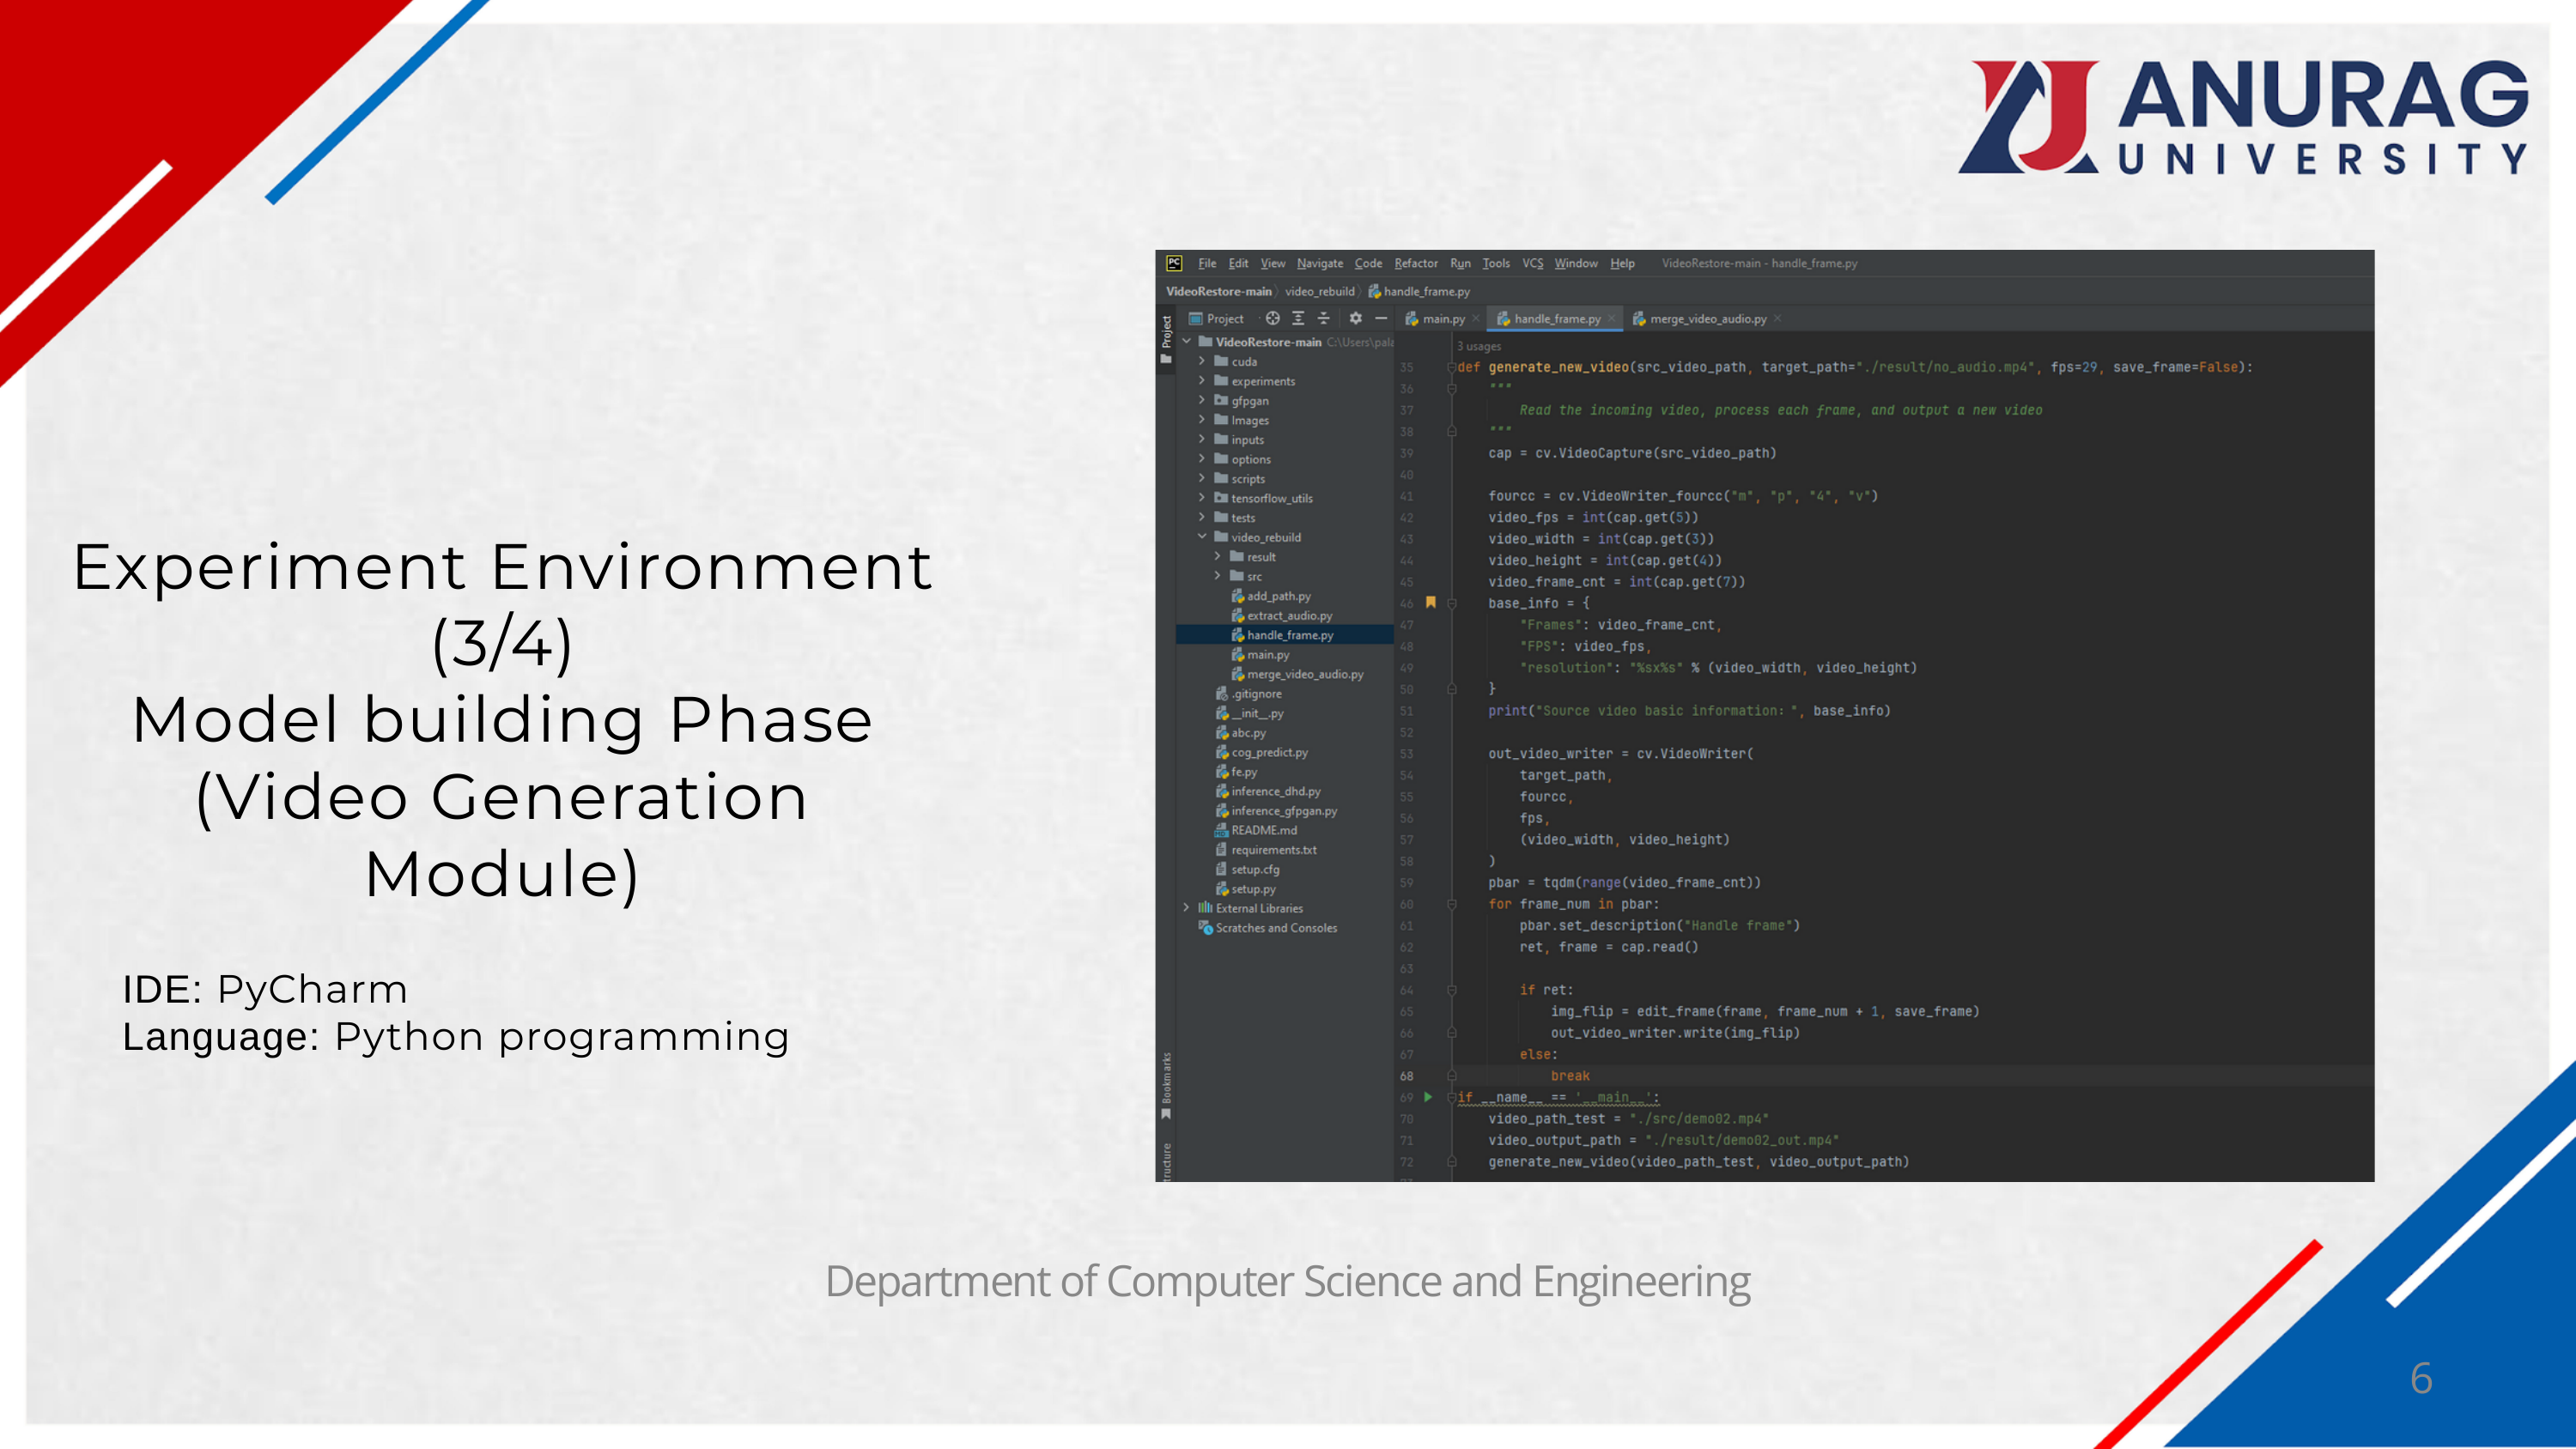

Experiment Environment
(3/4)
Model building Phase
(Video Generation Module)
IDE: PyCharm
Language: Python programming
Department of Computer Science and Engineering
6